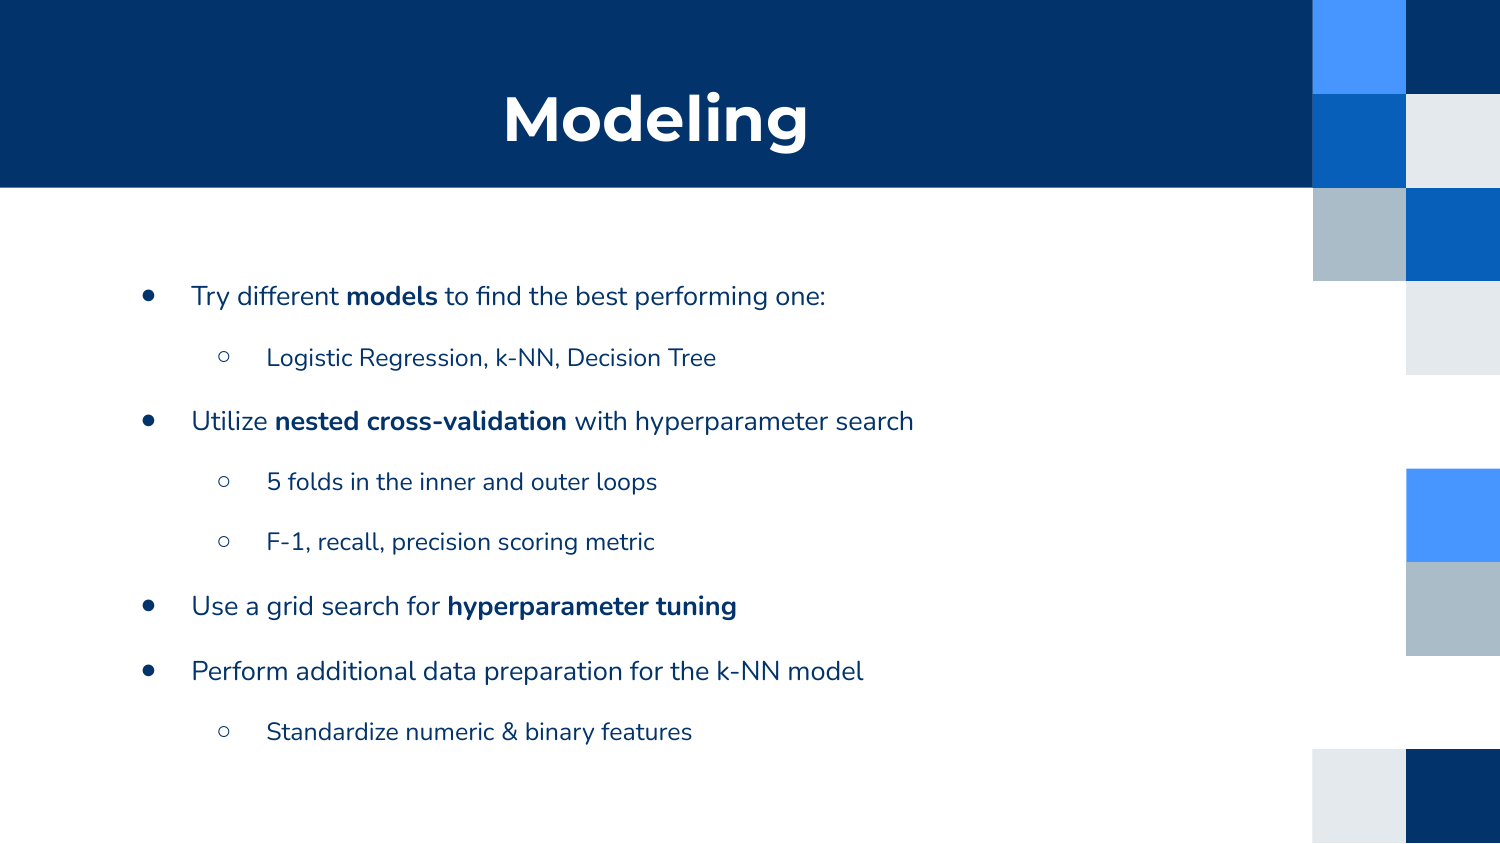

# Modeling
Try different models to find the best performing one:
Logistic Regression, k-NN, Decision Tree
Utilize nested cross-validation with hyperparameter search
5 folds in the inner and outer loops
F-1, recall, precision scoring metric
Use a grid search for hyperparameter tuning
Perform additional data preparation for the k-NN model
Standardize numeric & binary features